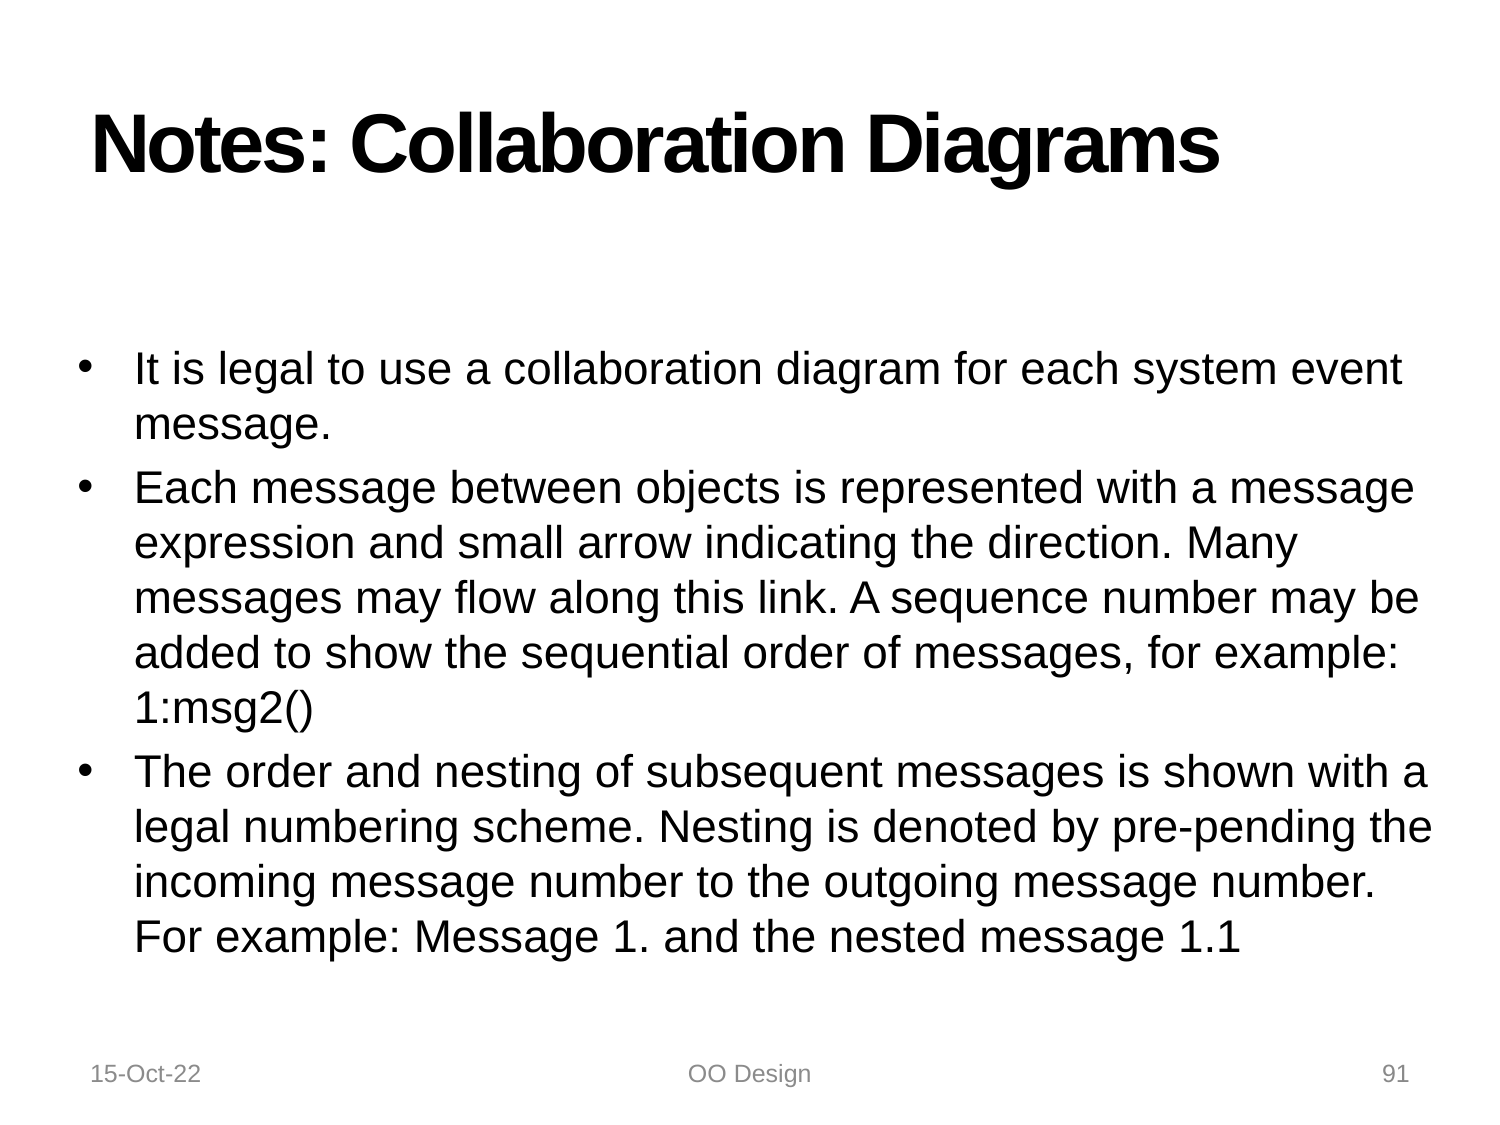

# Notes: Collaboration Diagrams
It is legal to use a collaboration diagram for each system event message.
Each message between objects is represented with a message expression and small arrow indicating the direction. Many messages may flow along this link. A sequence number may be added to show the sequential order of messages, for example: 1:msg2()
The order and nesting of subsequent messages is shown with a legal numbering scheme. Nesting is denoted by pre-pending the incoming message number to the outgoing message number. For example: Message 1. and the nested message 1.1

15-Oct-22
OO Design
91